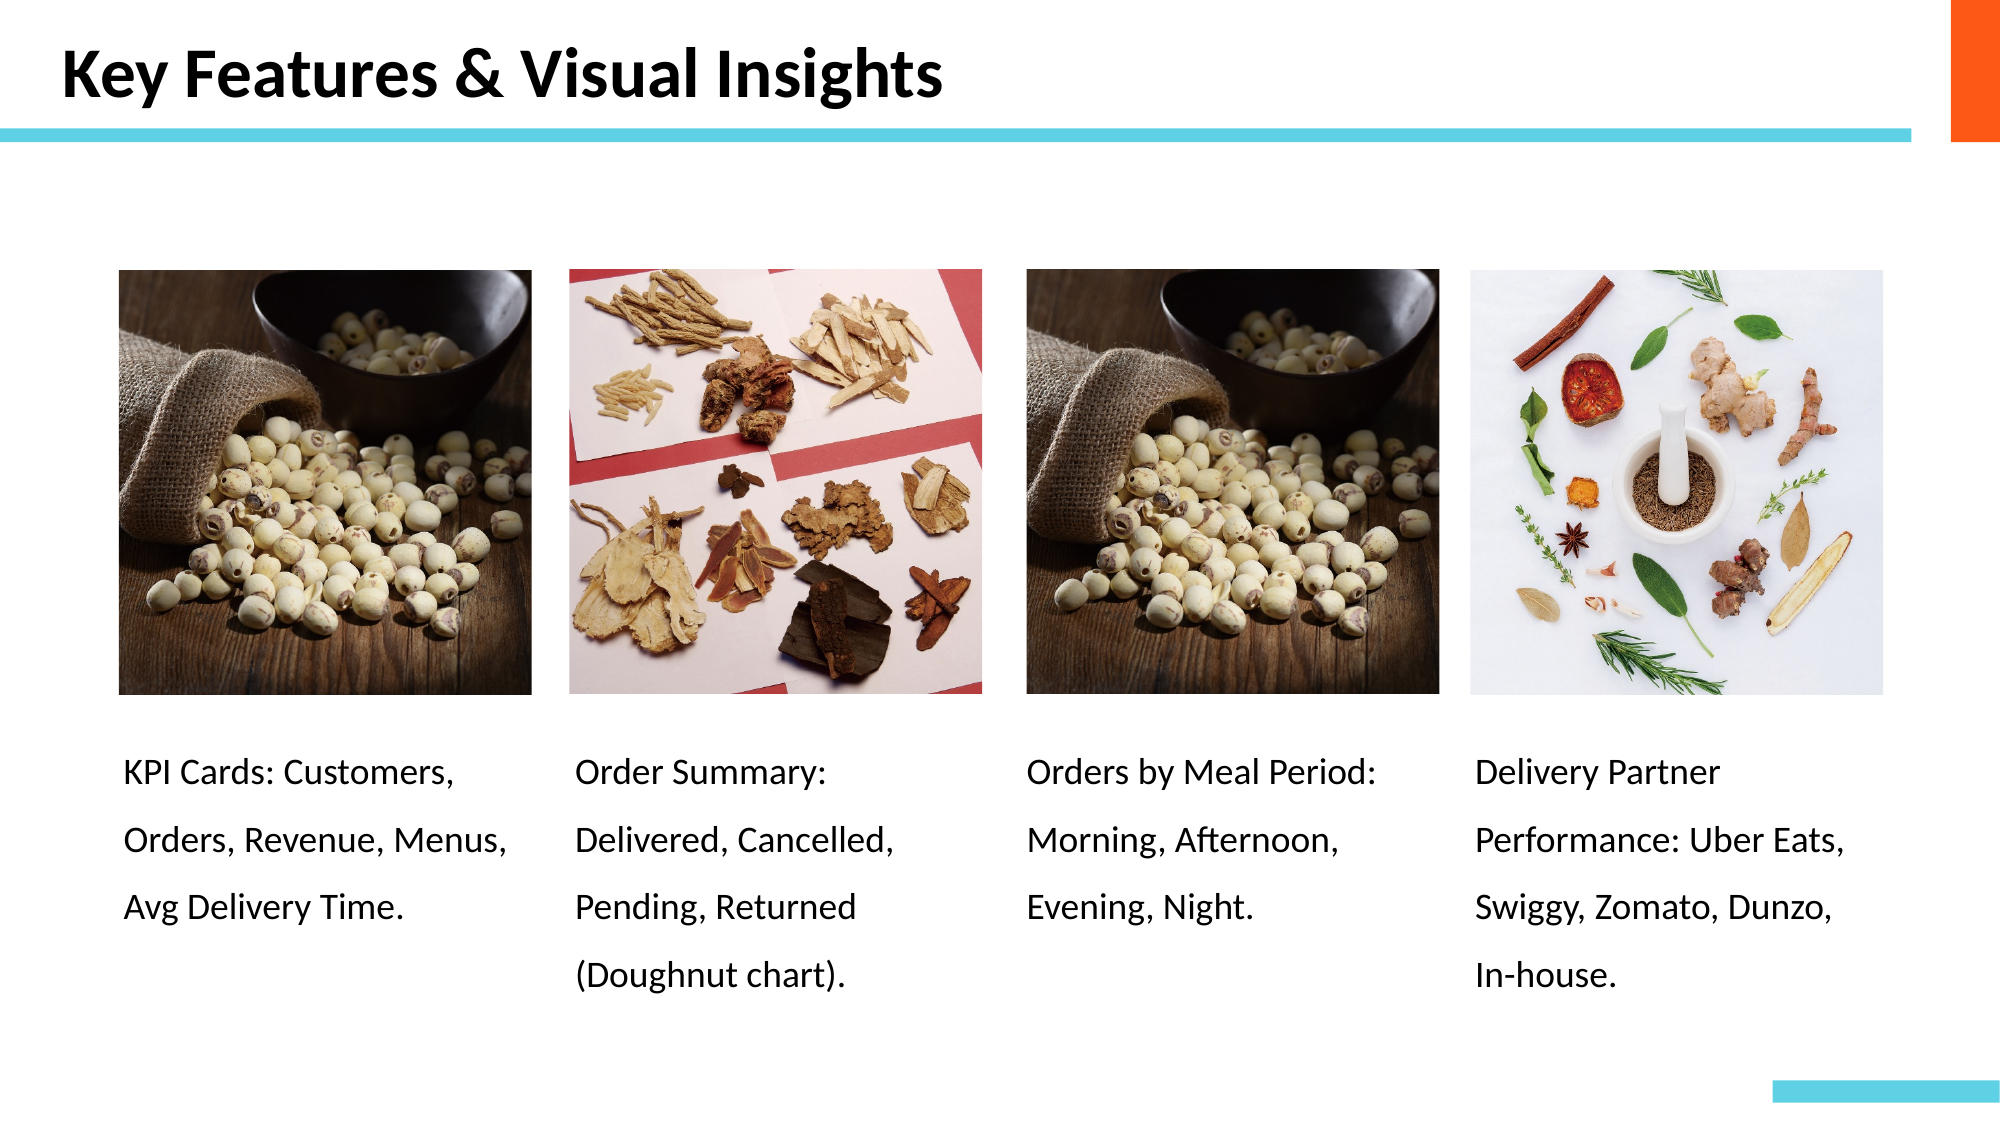

Key Features & Visual Insights

KPI Cards: Customers, Orders, Revenue, Menus, Avg Delivery Time.
Order Summary: Delivered, Cancelled, Pending, Returned (Doughnut chart).
Orders by Meal Period: Morning, Afternoon, Evening, Night.
Delivery Partner Performance: Uber Eats, Swiggy, Zomato, Dunzo, In-house.